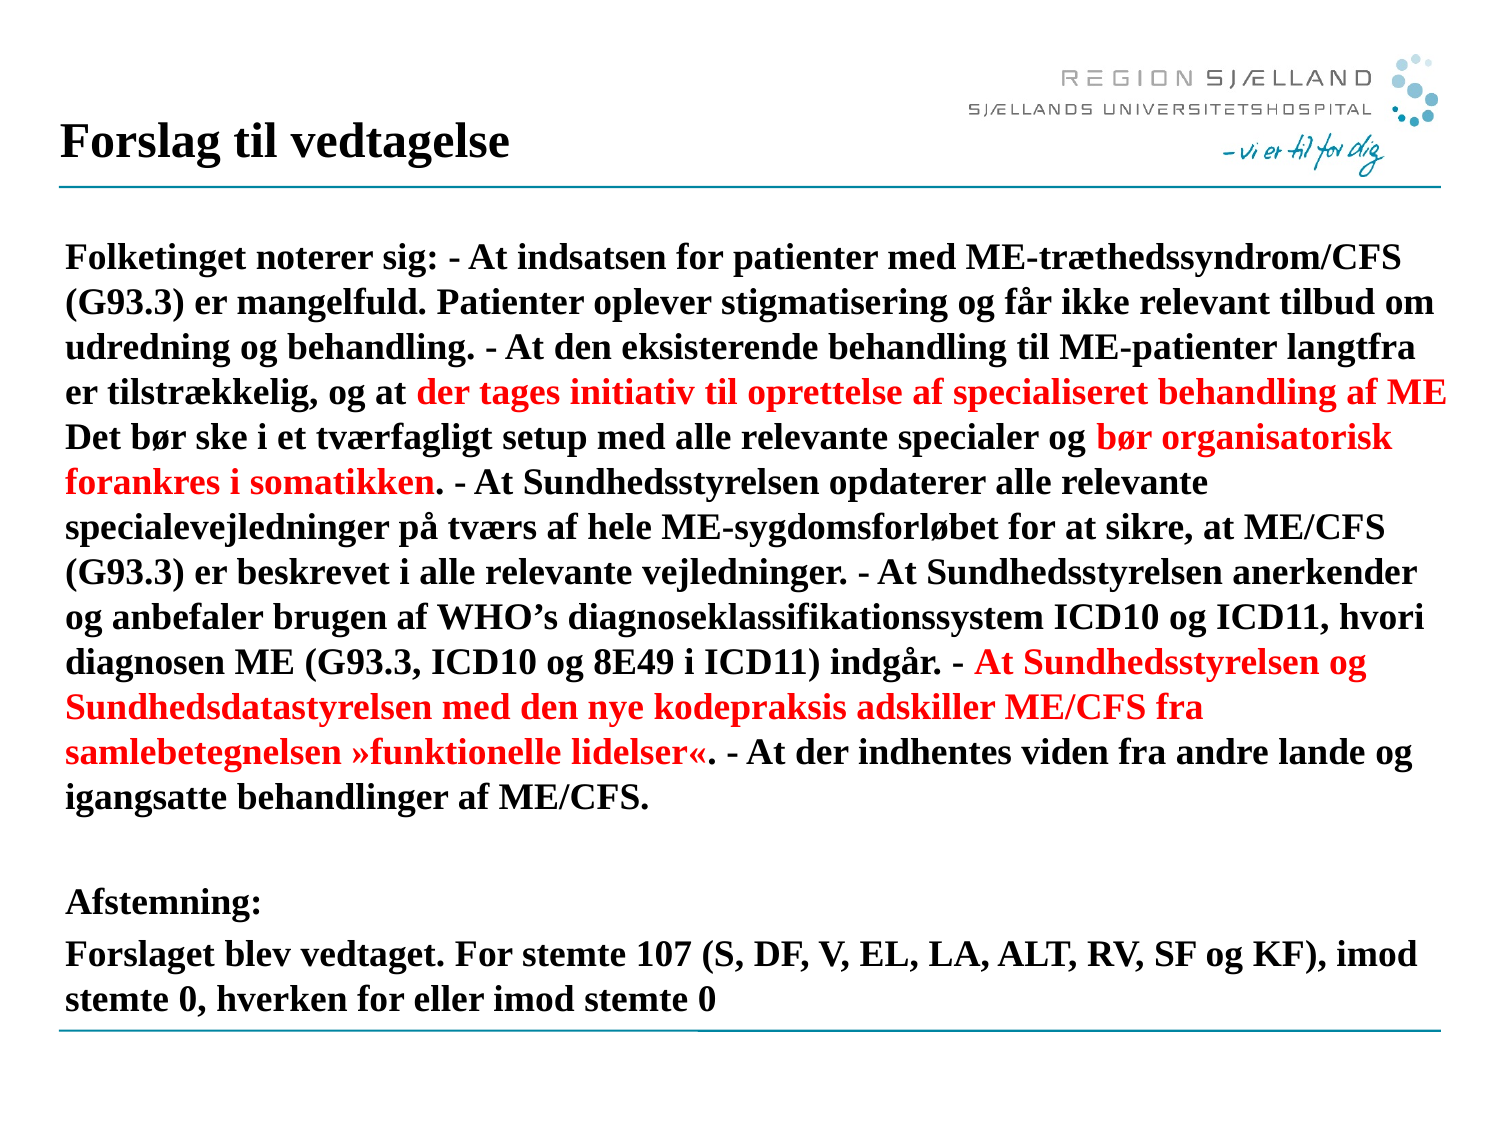

# Forslag til vedtagelse
Folketinget noterer sig: - At indsatsen for patienter med ME-træthedssyndrom/CFS (G93.3) er mangelfuld. Patienter oplever stigmatisering og får ikke relevant tilbud om udredning og behandling. - At den eksisterende behandling til ME-patienter langtfra er tilstrækkelig, og at der tages initiativ til oprettelse af specialiseret behandling af ME Det bør ske i et tværfagligt setup med alle relevante specialer og bør organisatorisk forankres i somatikken. - At Sundhedsstyrelsen opdaterer alle relevante specialevejledninger på tværs af hele ME-sygdomsforløbet for at sikre, at ME/CFS (G93.3) er beskrevet i alle relevante vejledninger. - At Sundhedsstyrelsen anerkender og anbefaler brugen af WHO’s diagnoseklassifikationssystem ICD10 og ICD11, hvori diagnosen ME (G93.3, ICD10 og 8E49 i ICD11) indgår. - At Sundhedsstyrelsen og Sundhedsdatastyrelsen med den nye kodepraksis adskiller ME/CFS fra samlebetegnelsen »funktionelle lidelser«. - At der indhentes viden fra andre lande og igangsatte behandlinger af ME/CFS.

Afstemning:
Forslaget blev vedtaget. For stemte 107 (S, DF, V, EL, LA, ALT, RV, SF og KF), imod stemte 0, hverken for eller imod stemte 0